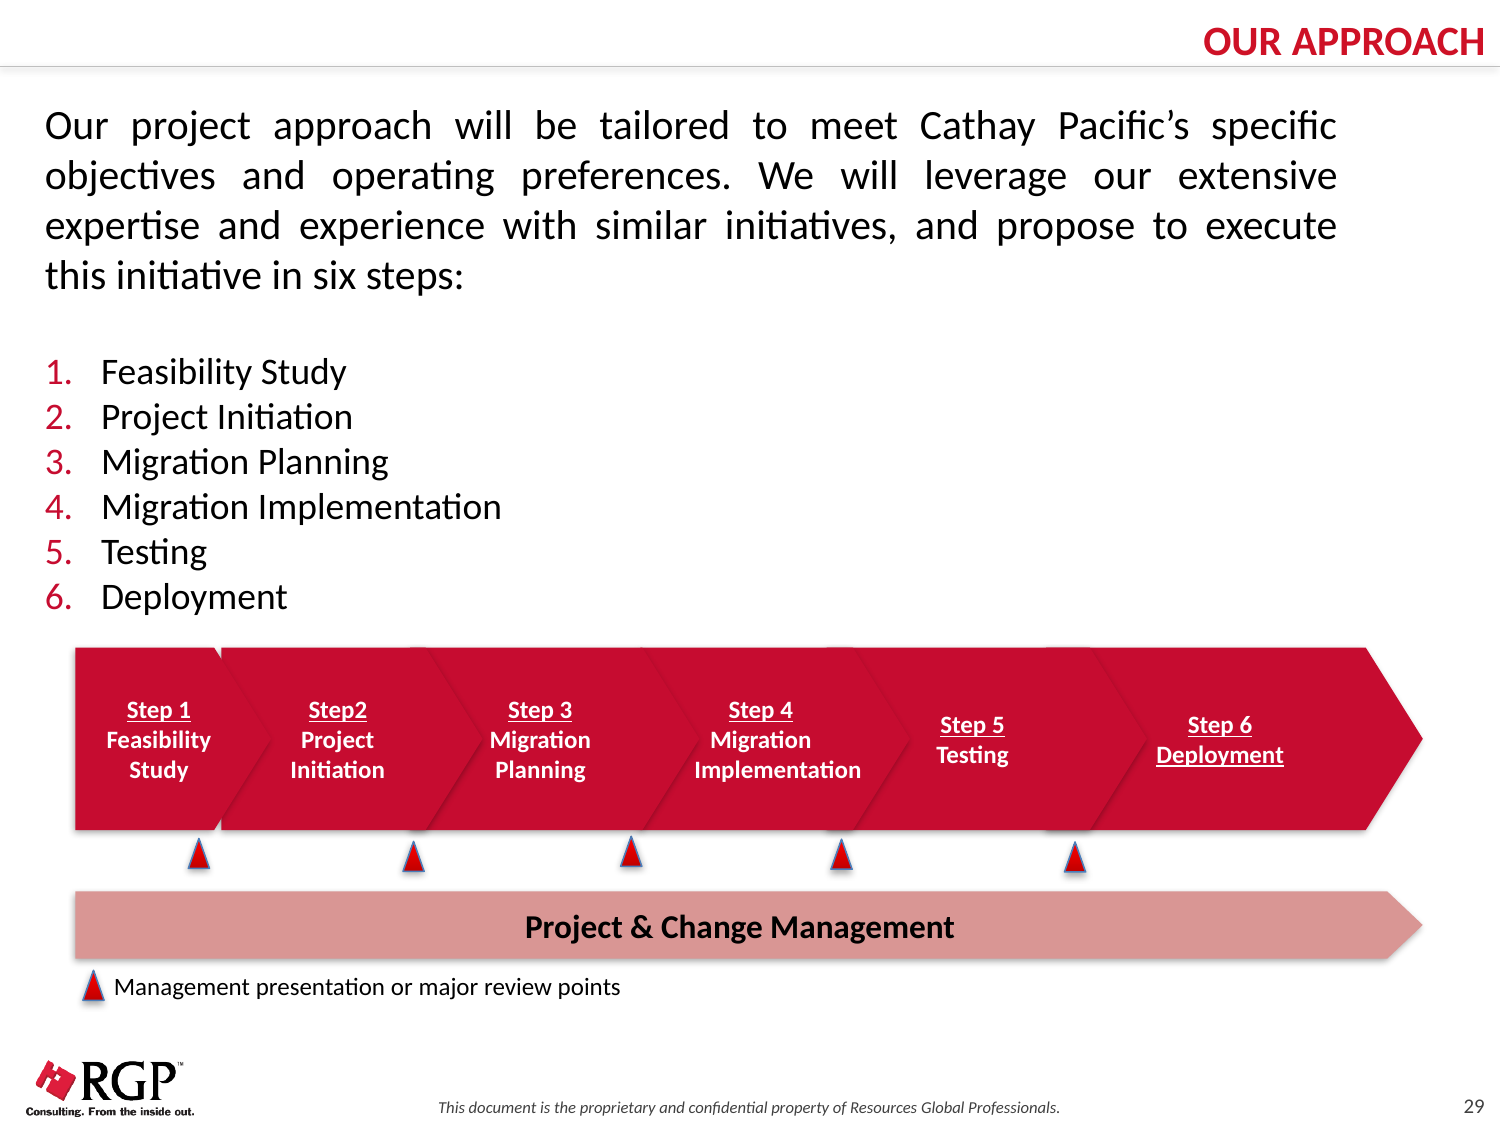

OUR APPROACH
Our project approach will be tailored to meet Cathay Pacific’s specific objectives and operating preferences. We will leverage our extensive expertise and experience with similar initiatives, and propose to execute this initiative in six steps:

Feasibility Study
Project Initiation
Migration Planning
Migration Implementation
Testing
Deployment
Step 1
Feasibility
Study
Step2
Project
Initiation
Step 3
Migration
Planning
Step 4
Migration
      Implementation
Step 5
Testing
Step 6
Deployment

Project & Change Management
Management presentation or major review points